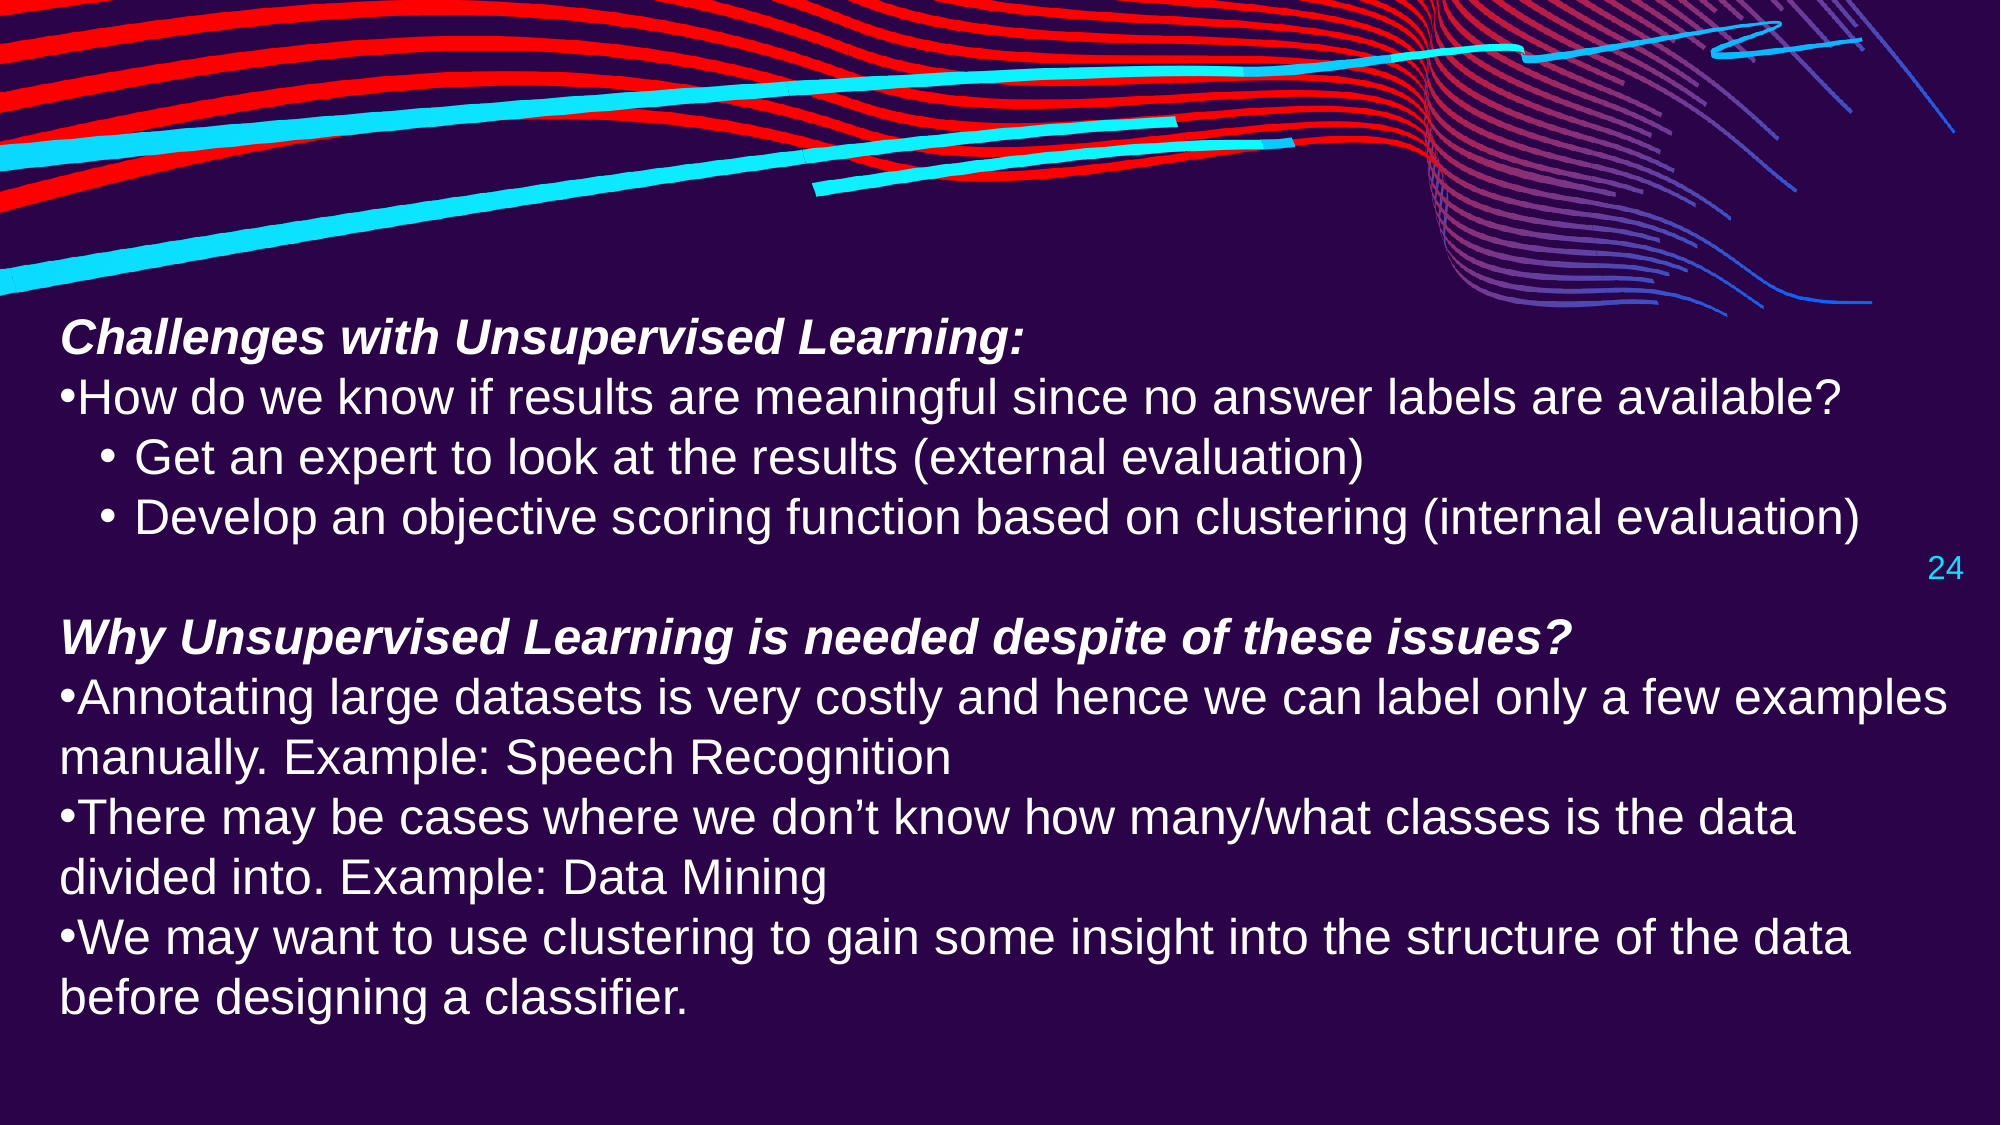

Challenges with Unsupervised Learning:
How do we know if results are meaningful since no answer labels are available?
Get an expert to look at the results (external evaluation)
Develop an objective scoring function based on clustering (internal evaluation)

Why Unsupervised Learning is needed despite of these issues?
Annotating large datasets is very costly and hence we can label only a few examples manually. Example: Speech Recognition
There may be cases where we don’t know how many/what classes is the data divided into. Example: Data Mining
We may want to use clustering to gain some insight into the structure of the data before designing a classifier.

24